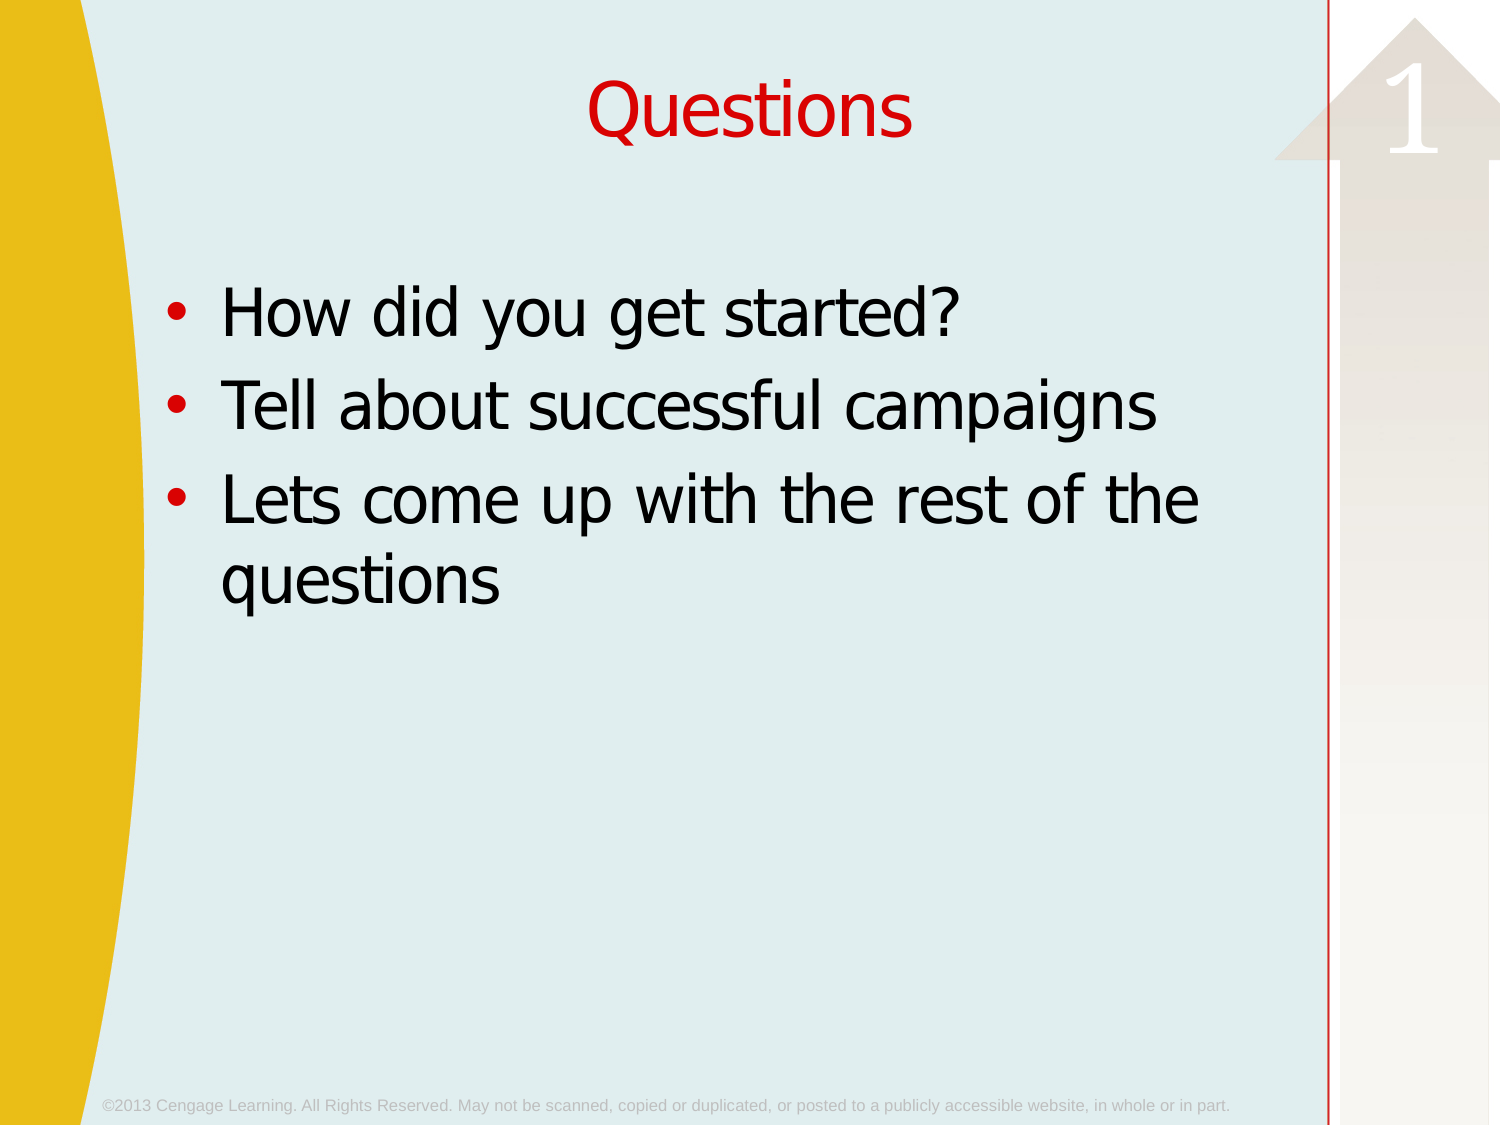

# Questions
How did you get started?
Tell about successful campaigns
Lets come up with the rest of the questions